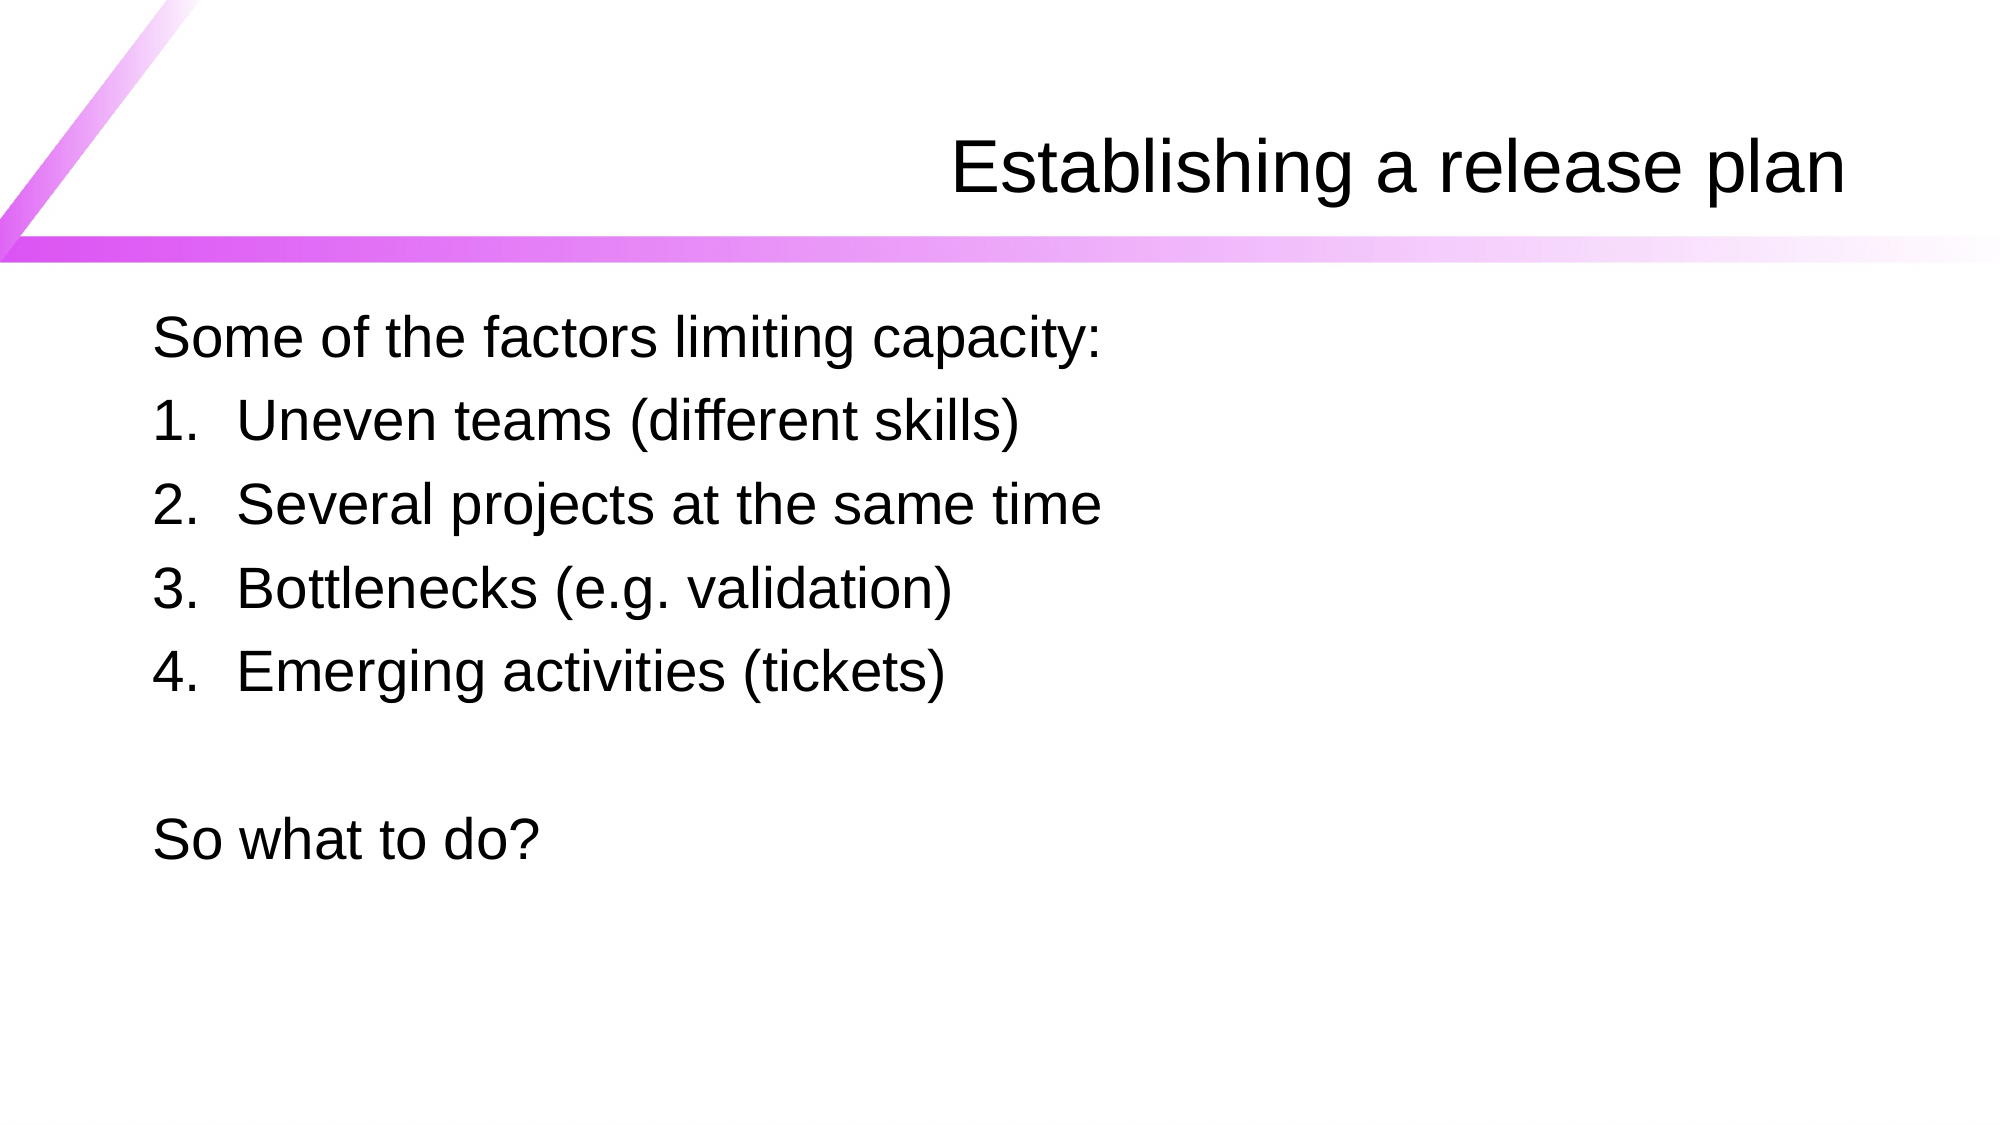

# Establishing a release plan
Some of the factors limiting capacity:
Uneven teams (different skills)
Several projects at the same time
Bottlenecks (e.g. validation)
Emerging activities (tickets)

So what to do?